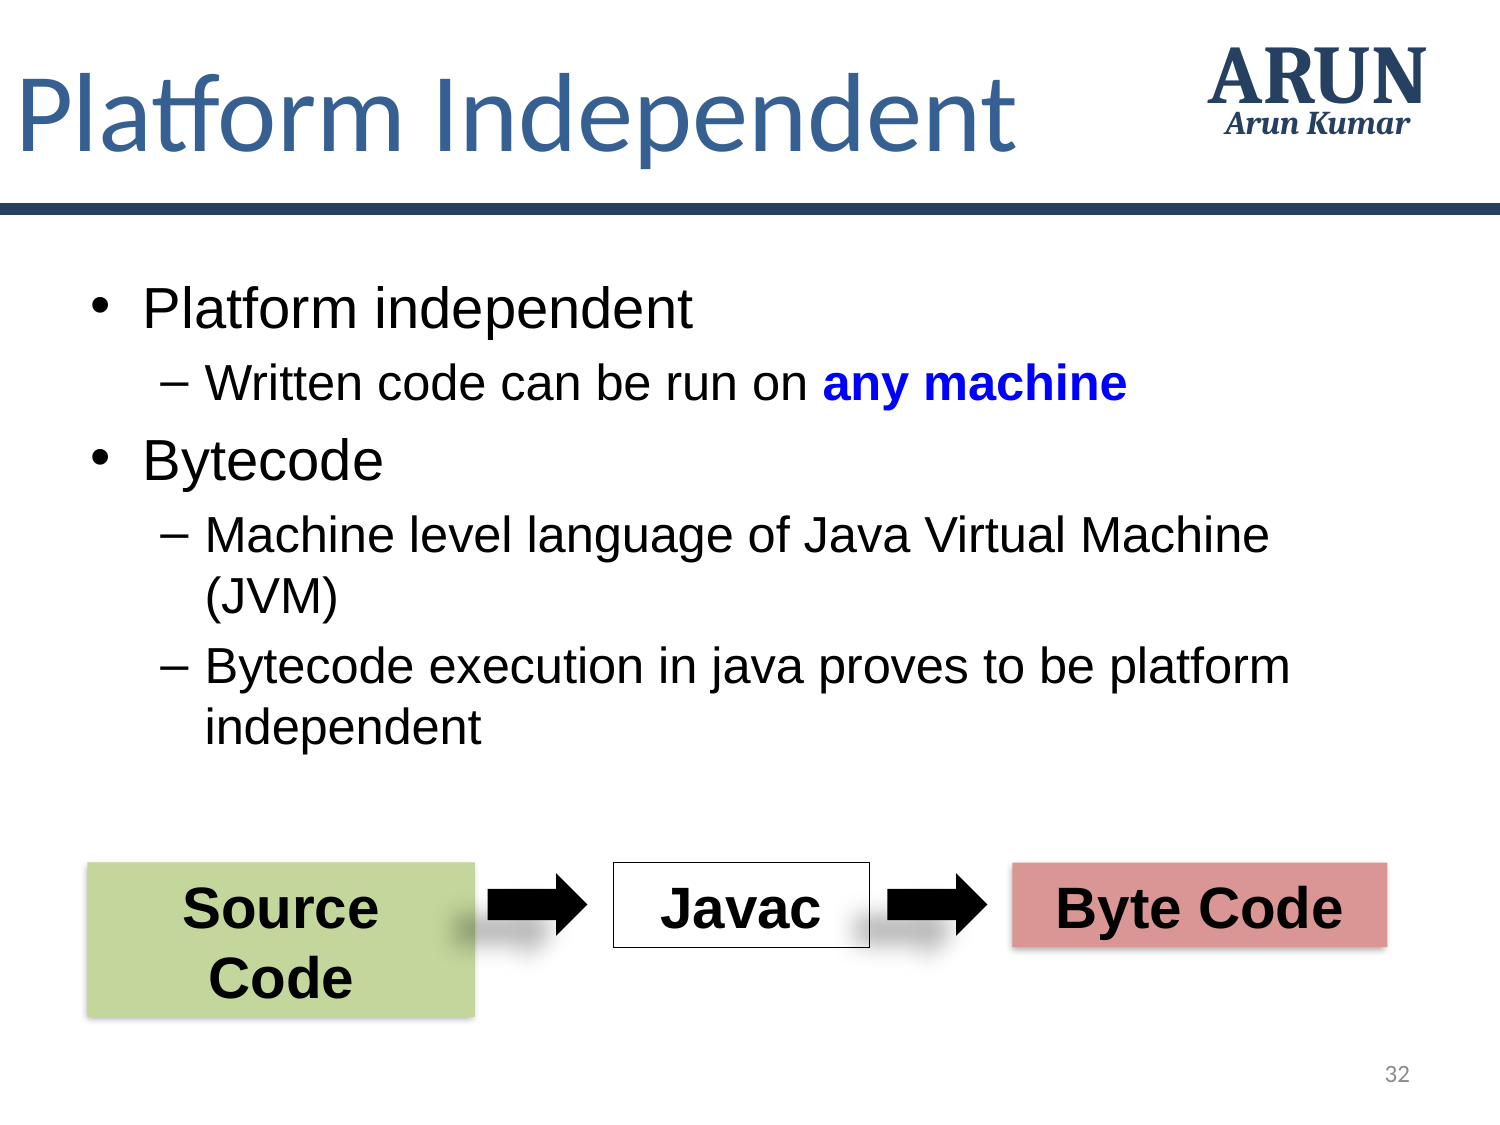

Platform Independent

ARUN
Arun Kumar

Platform independent
Written code can be run on any machine
Bytecode
Machine level language of Java Virtual Machine (JVM)
Bytecode execution in java proves to be platform independent
Source Code
Javac
Byte Code

32